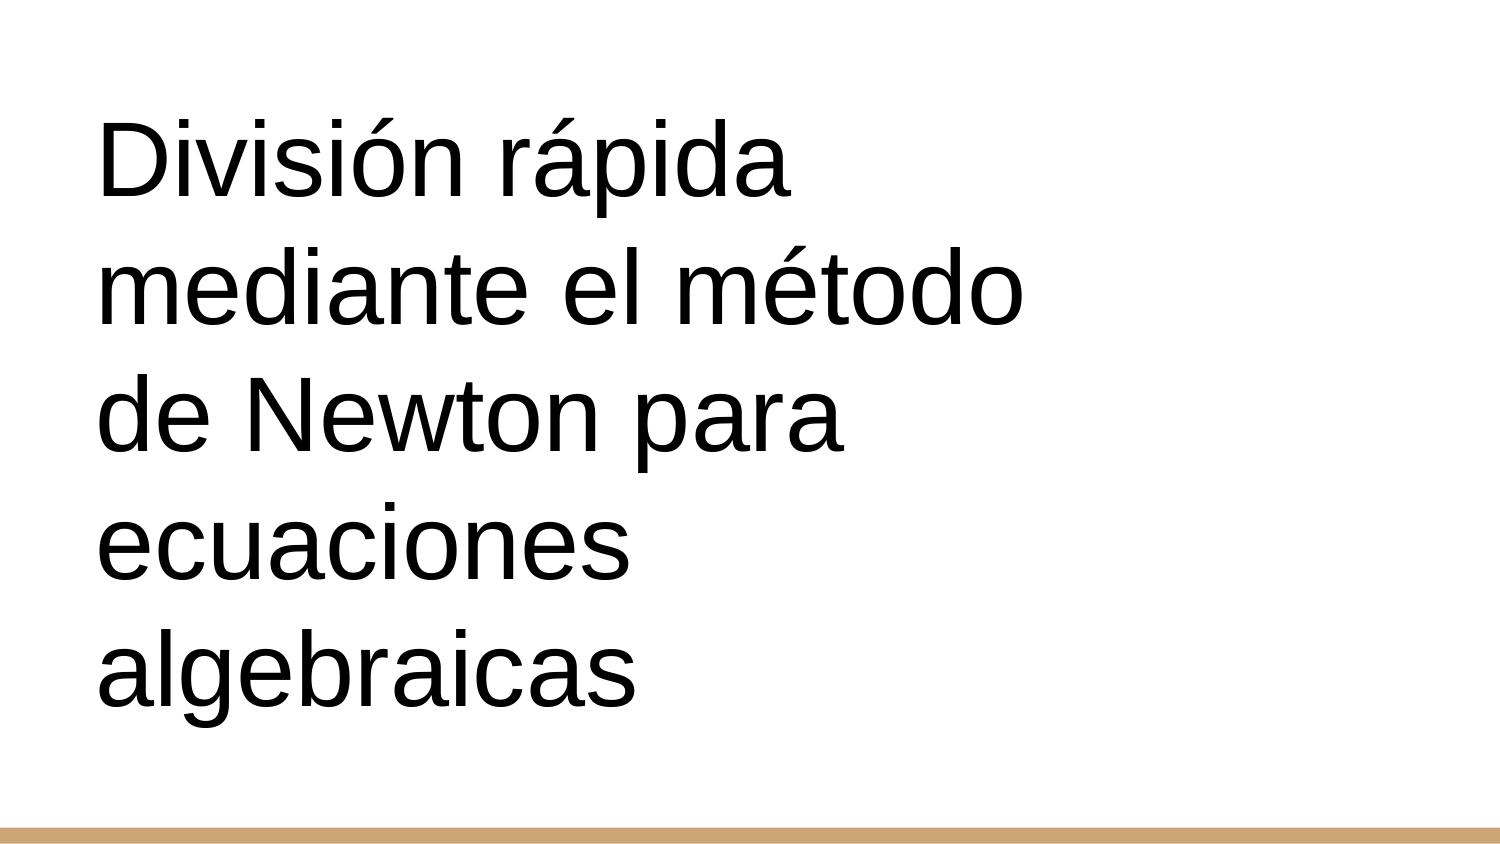

# División rápida mediante el método de Newton para ecuaciones algebraicas